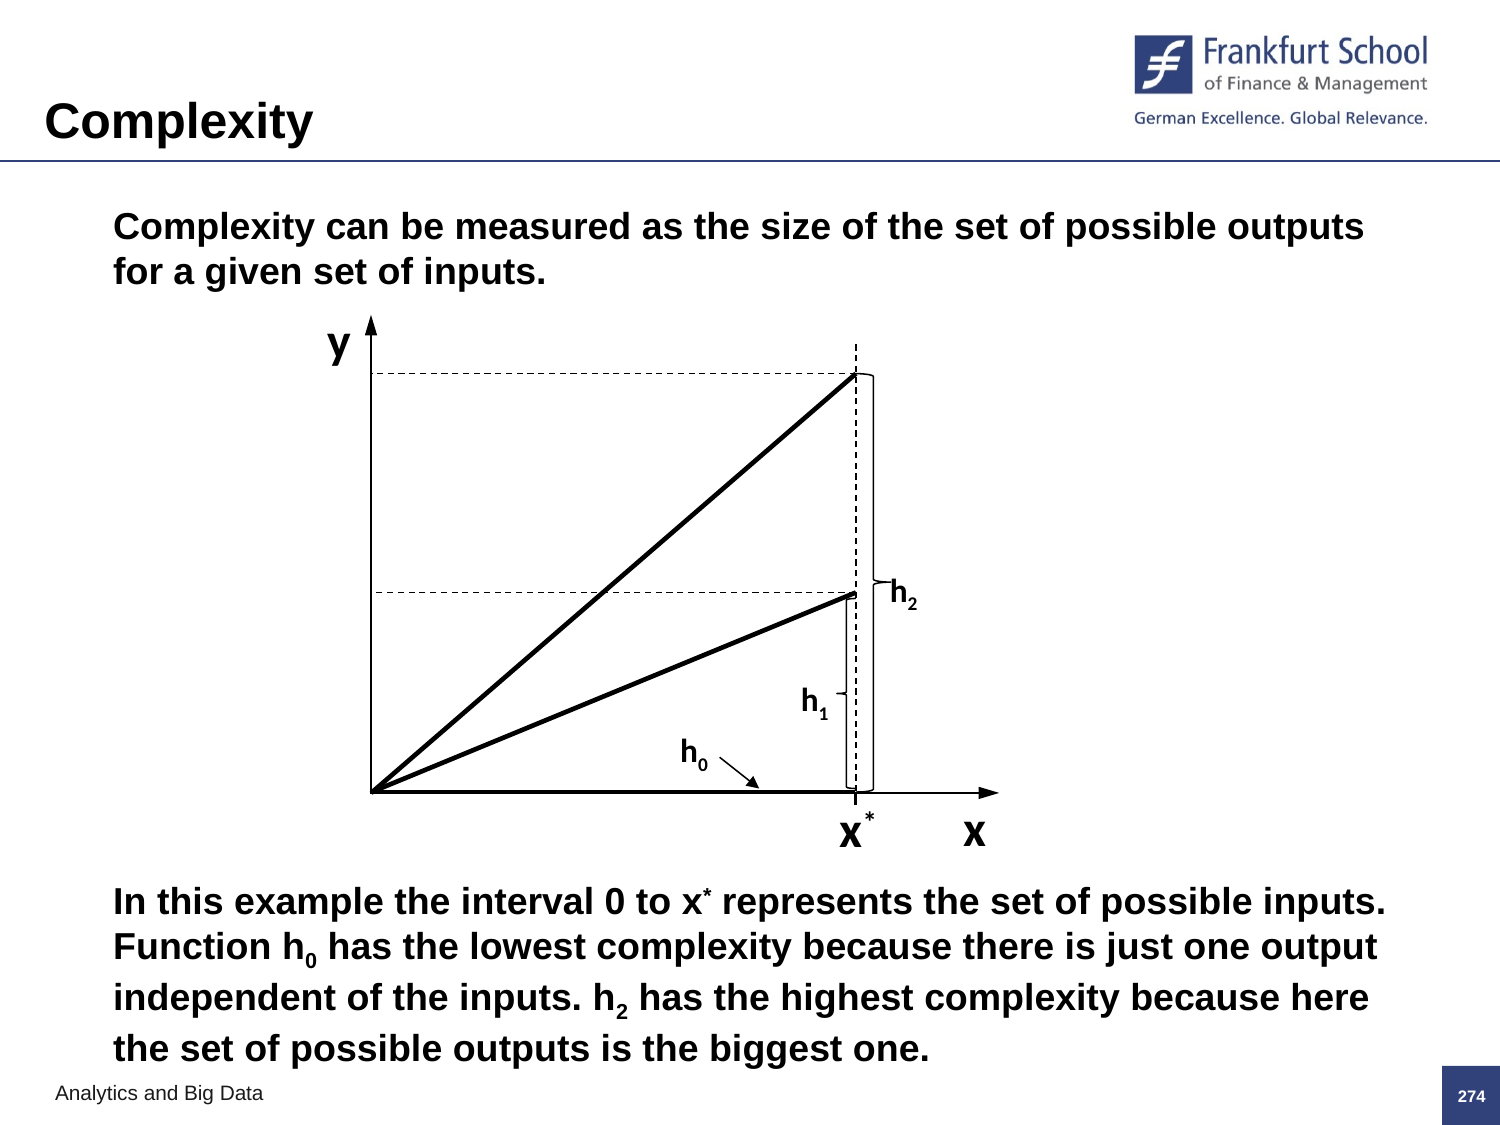

Complexity
Complexity can be measured as the size of the set of possible outputs for a given set of inputs.

In this example the interval 0 to x* represents the set of possible inputs. Function h0 has the lowest complexity because there is just one output independent of the inputs. h2 has the highest complexity because here the set of possible outputs is the biggest one.
y

h2

h1
h0
x
x*
274